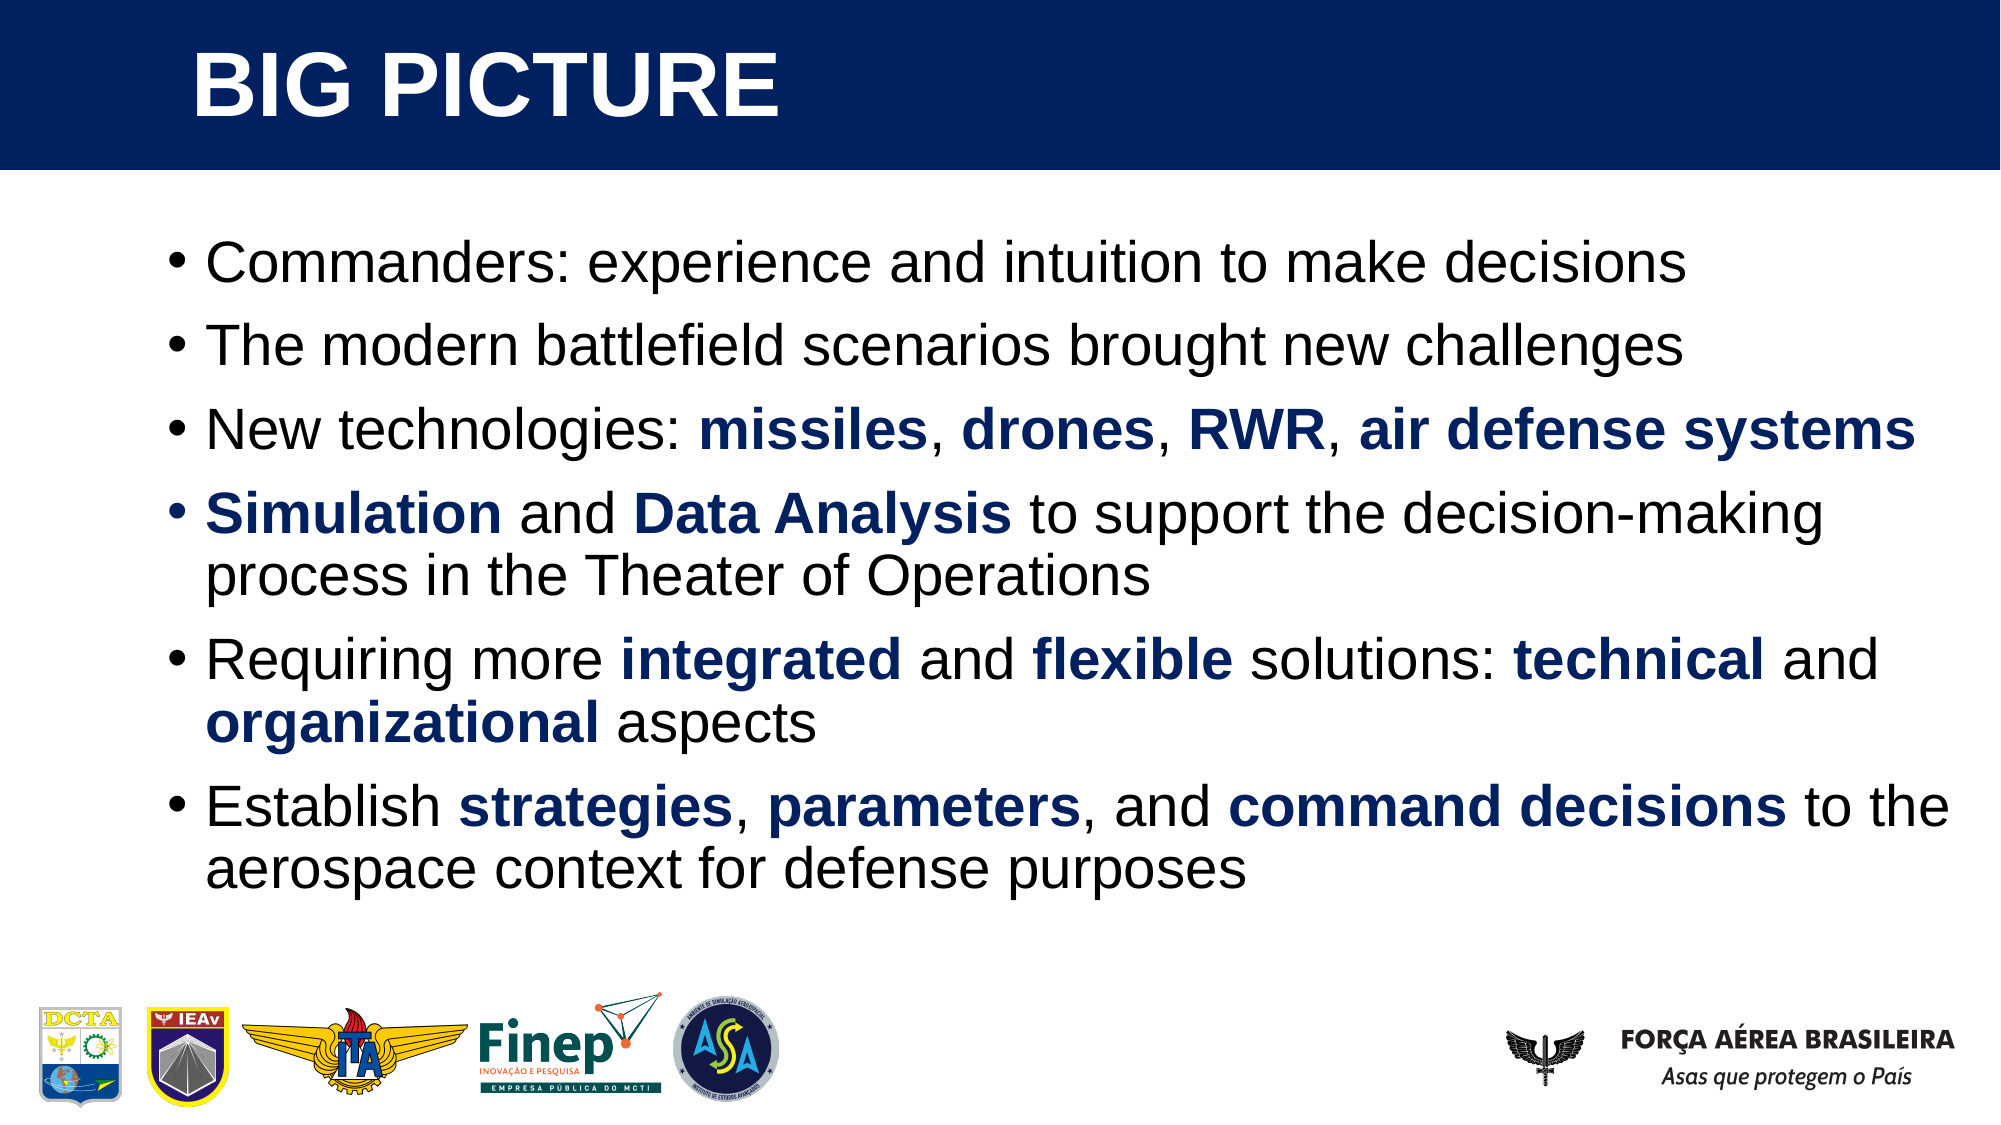

# BIG PICTURE
Commanders: experience and intuition to make decisions
The modern battlefield scenarios brought new challenges
New technologies: missiles, drones, RWR, air defense systems
Simulation and Data Analysis to support the decision-making process in the Theater of Operations
Requiring more integrated and flexible solutions: technical and organizational aspects
Establish strategies, parameters, and command decisions to the aerospace context for defense purposes